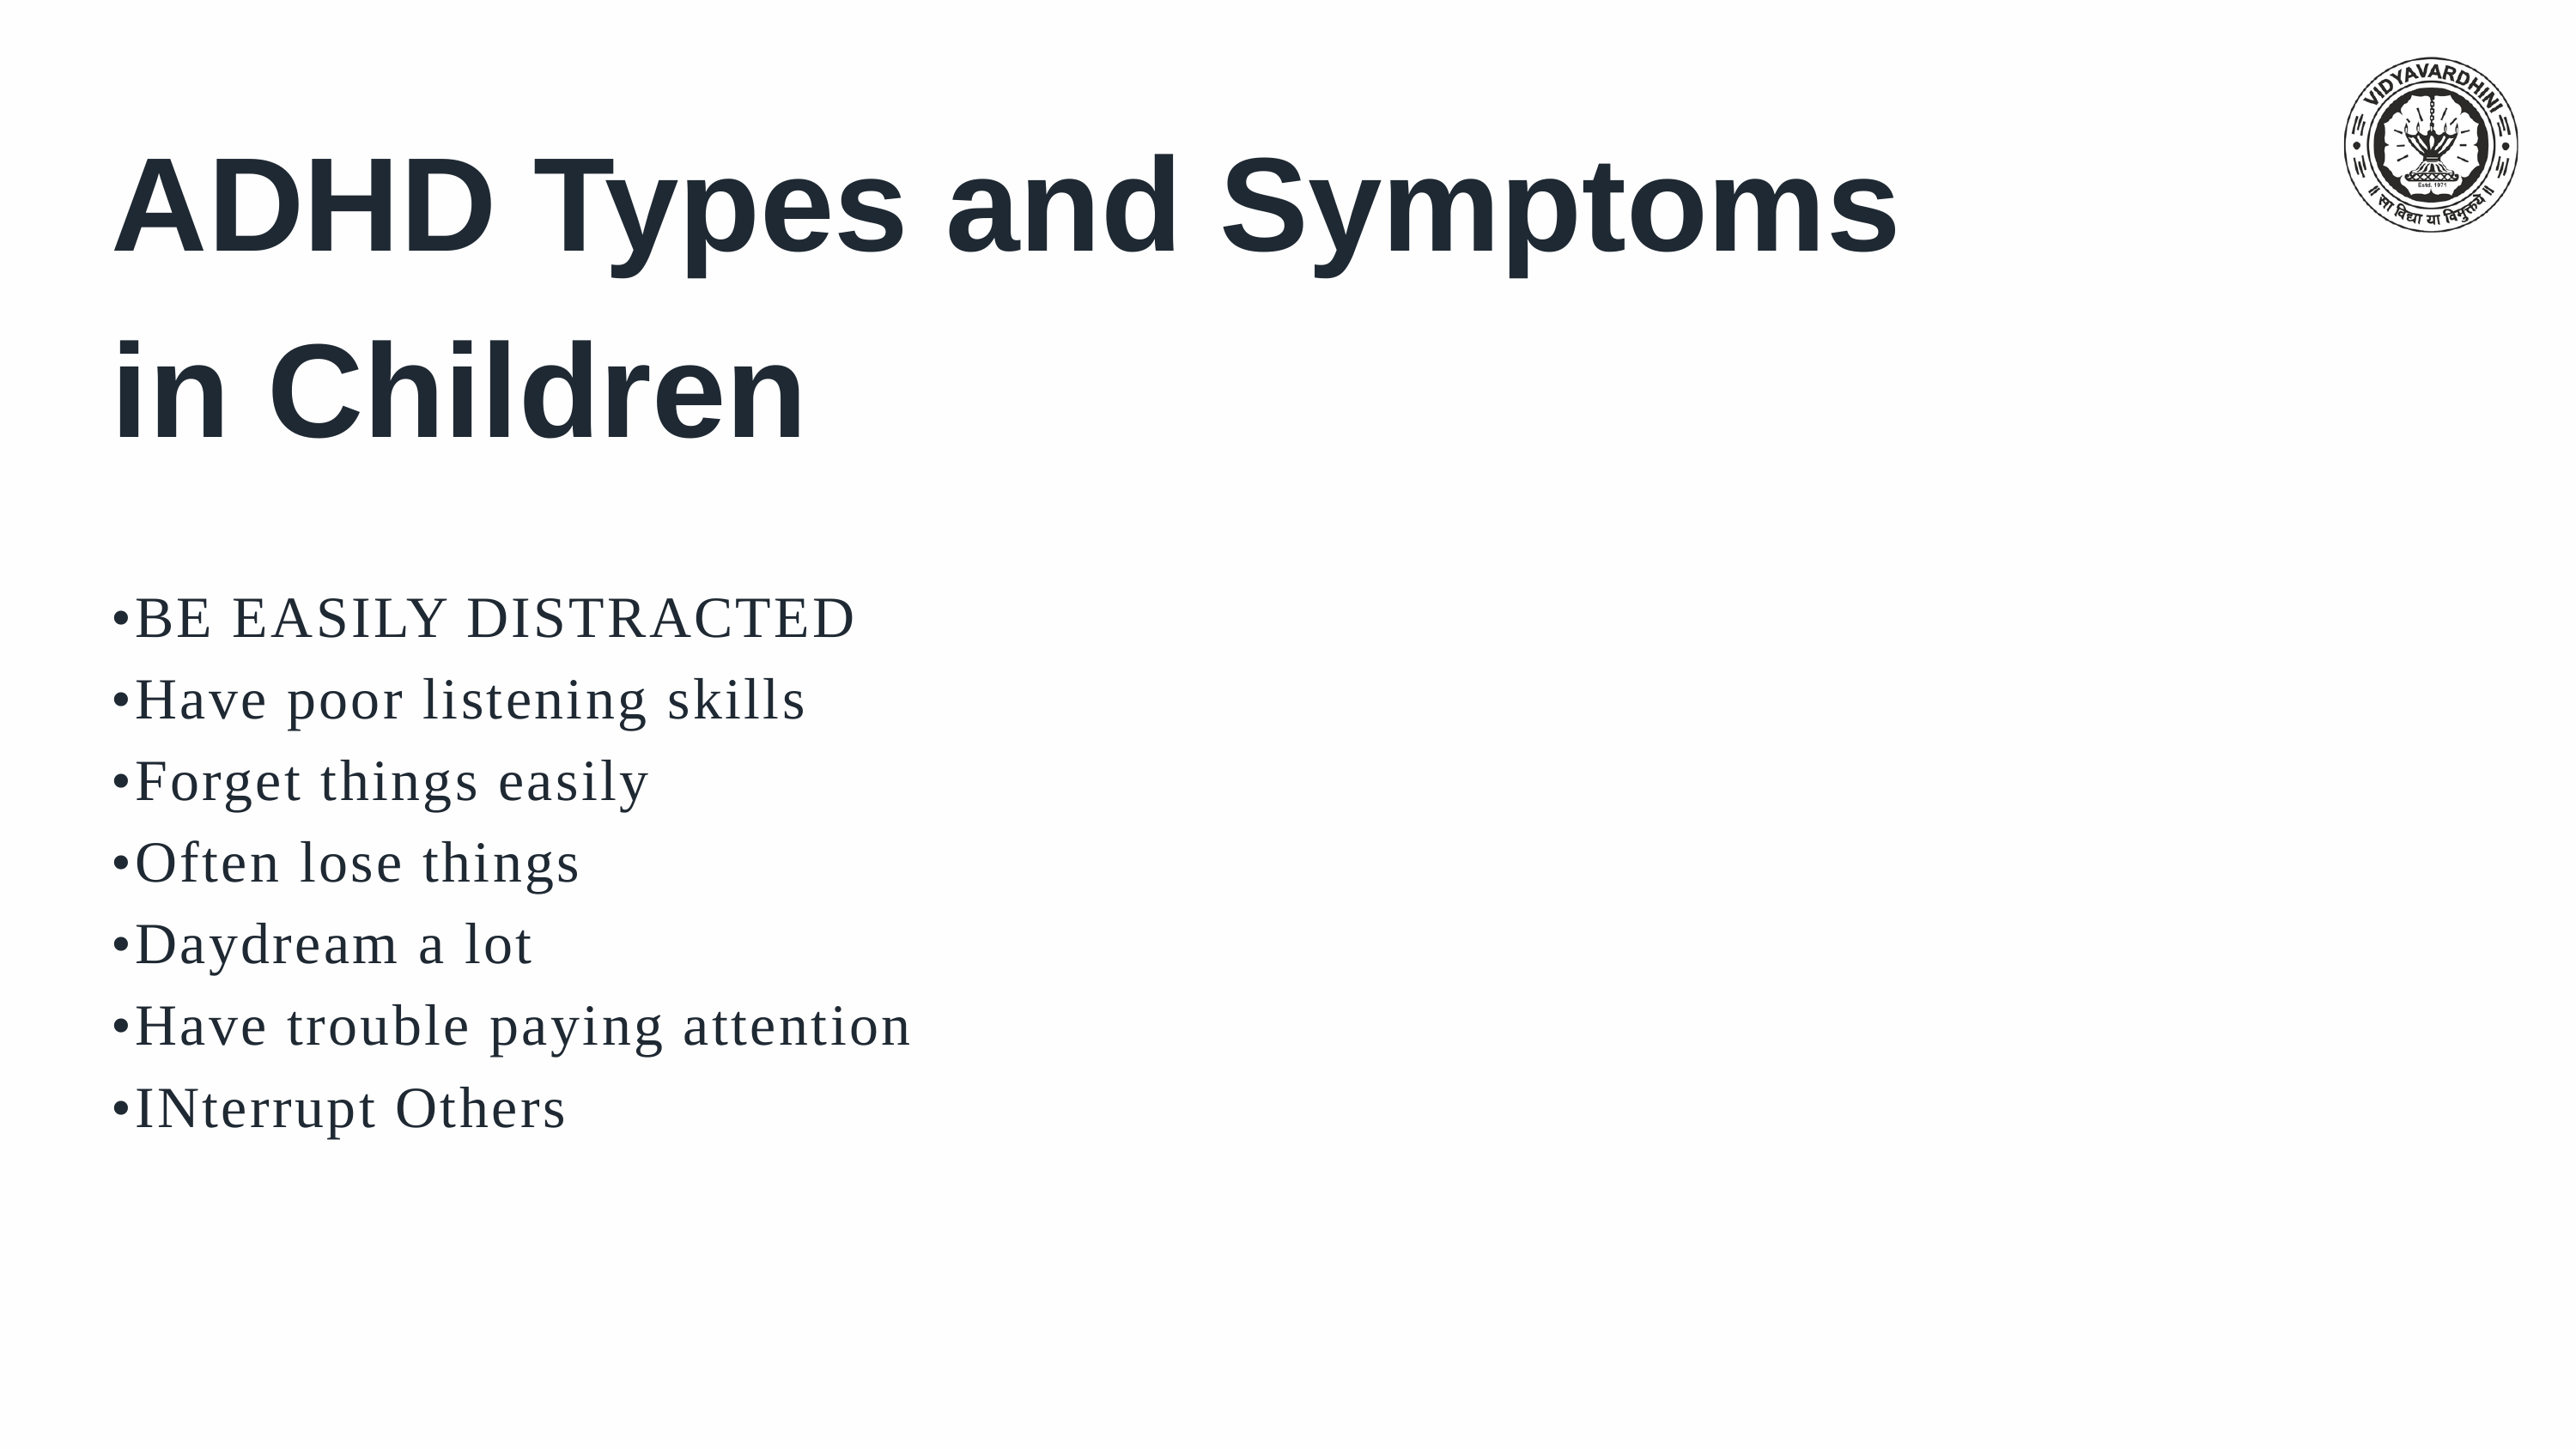

ADHD Types and Symptoms in Children
•BE EASILY DISTRACTED
•Have poor listening skills
•Forget things easily
•Often lose things
•Daydream a lot
•Have trouble paying attention
•INterrupt Others